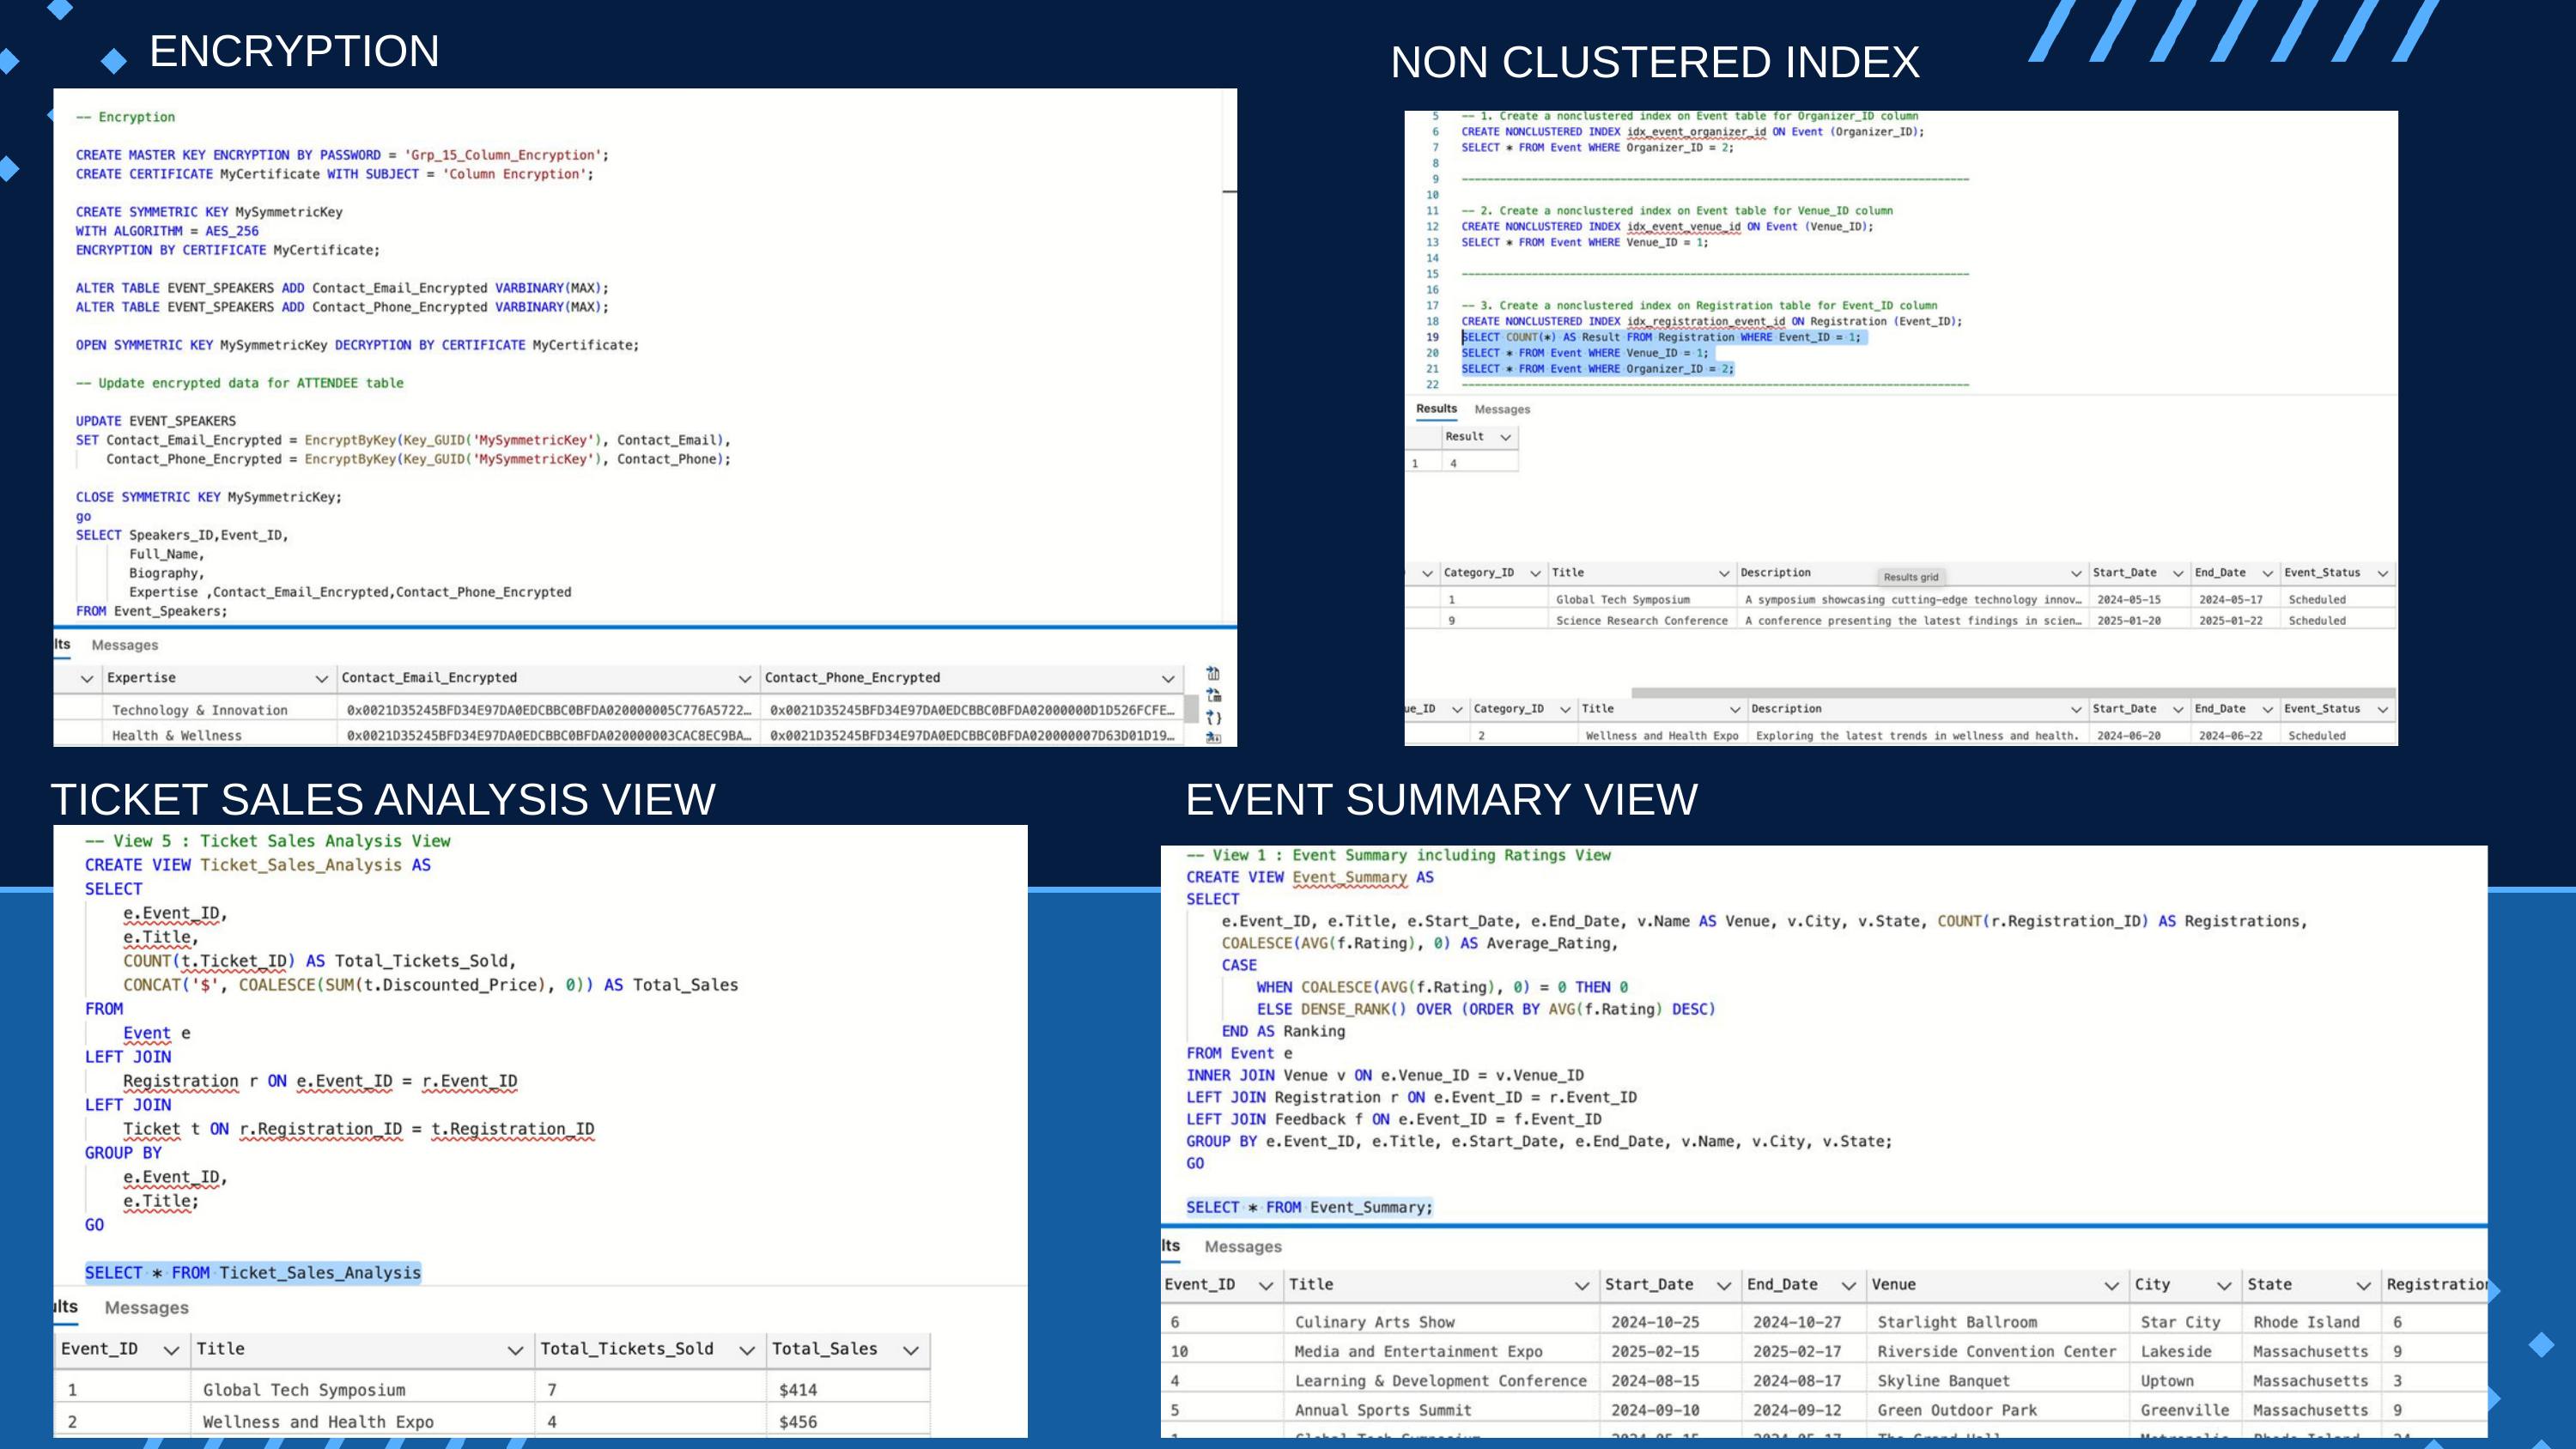

ENCRYPTION
NON CLUSTERED INDEX

TICKET SALES ANALYSIS VIEW
EVENT SUMMARY VIEW